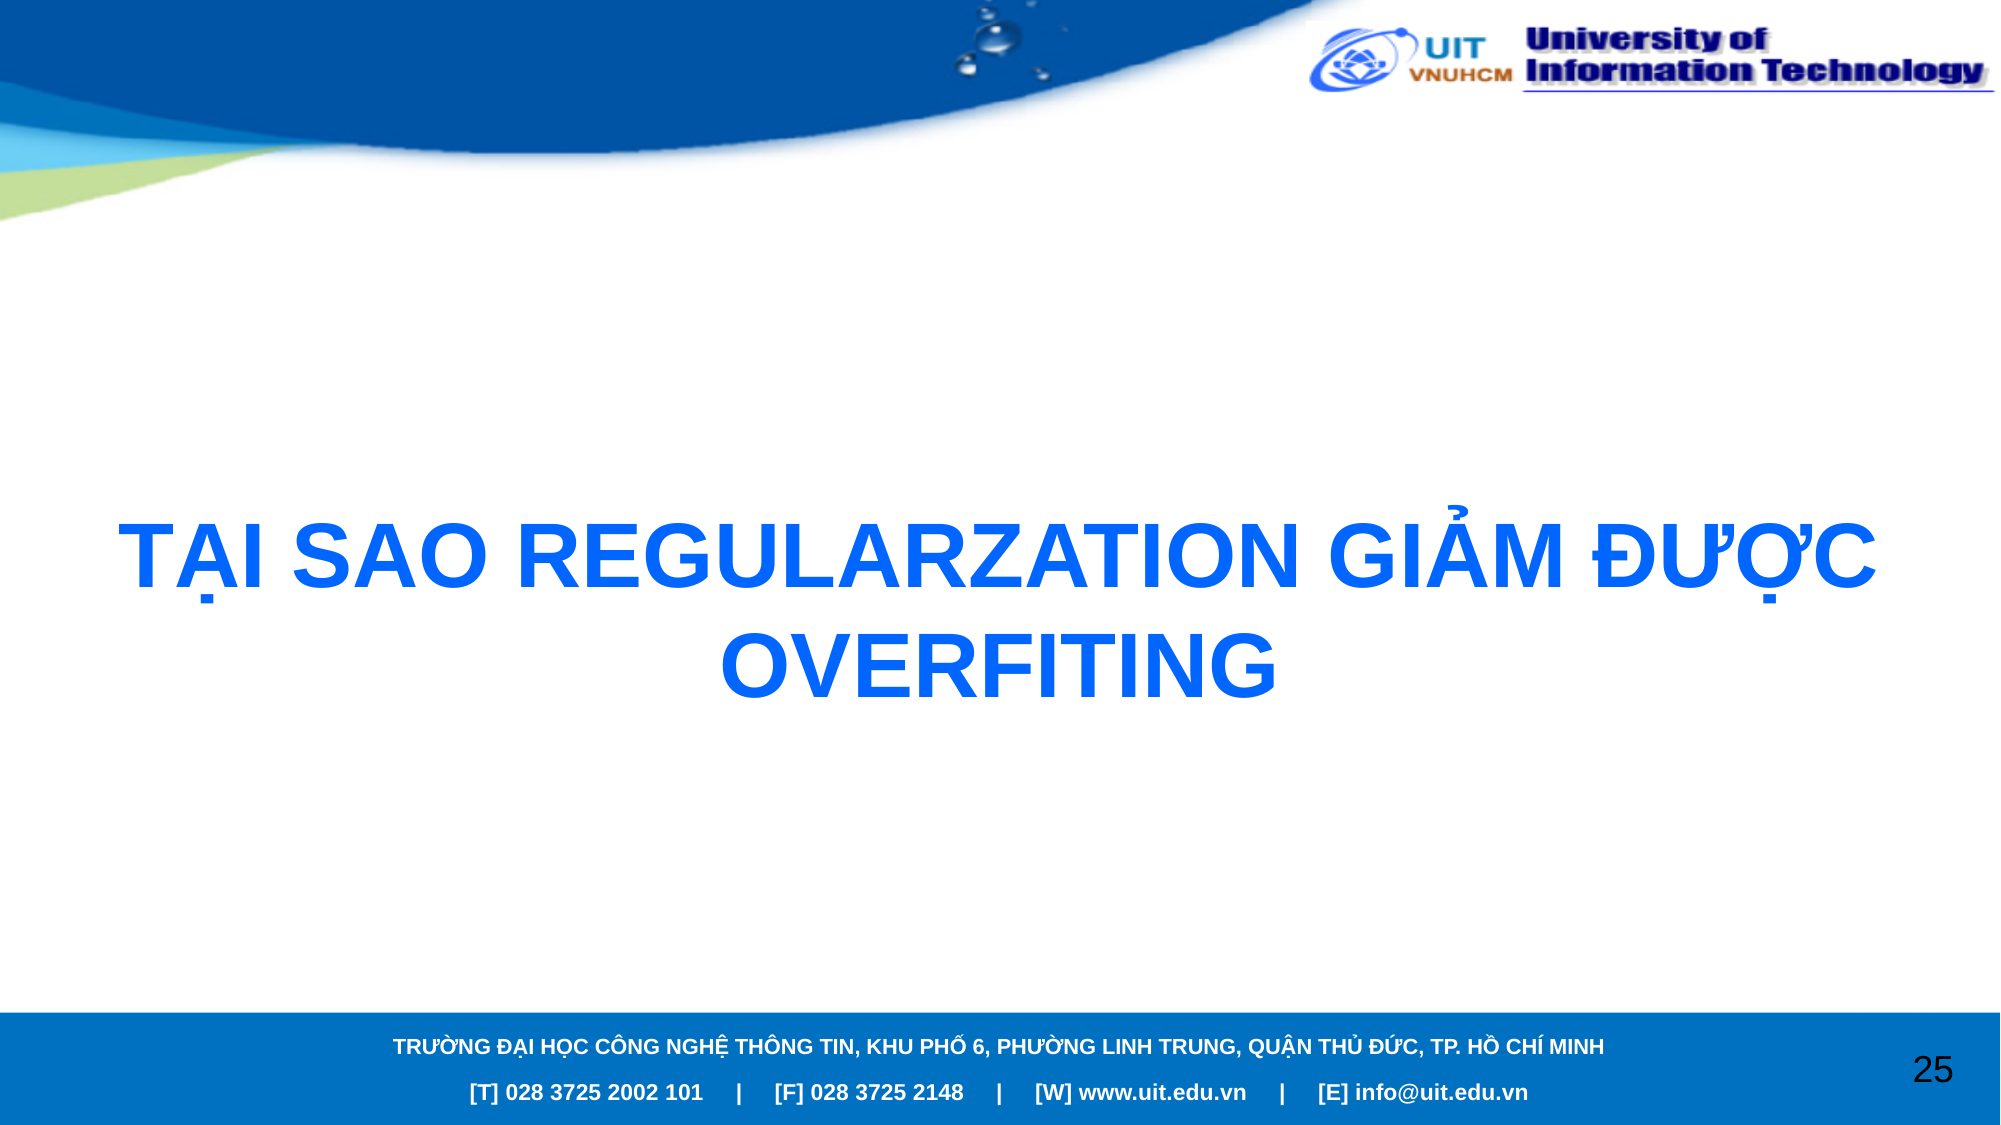

# TẠI SAO REGULARZATION GIẢM ĐƯỢC OVERFITING